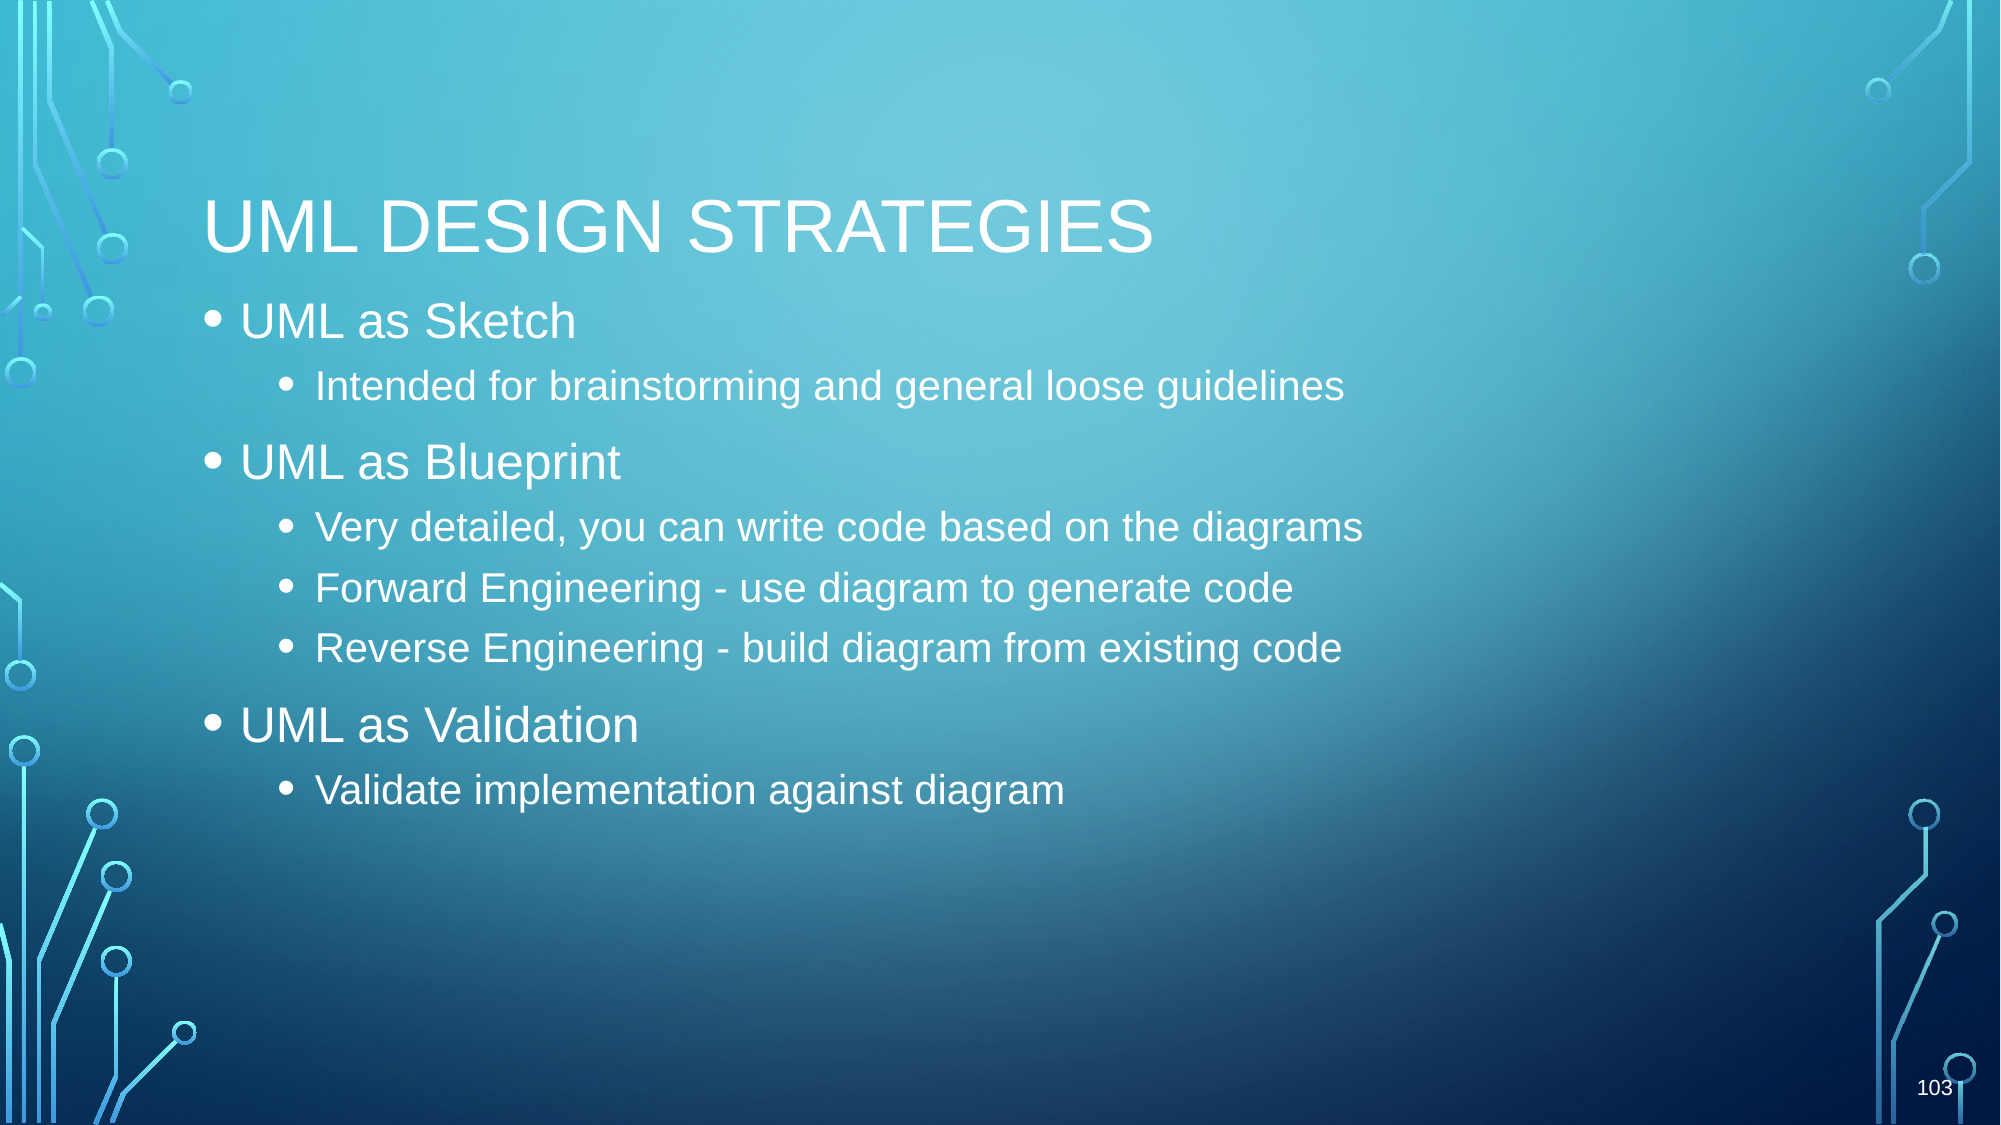

# UML Design Strategies
UML as Sketch
Intended for brainstorming and general loose guidelines
UML as Blueprint
Very detailed, you can write code based on the diagrams
Forward Engineering - use diagram to generate code
Reverse Engineering - build diagram from existing code
UML as Validation
Validate implementation against diagram
103